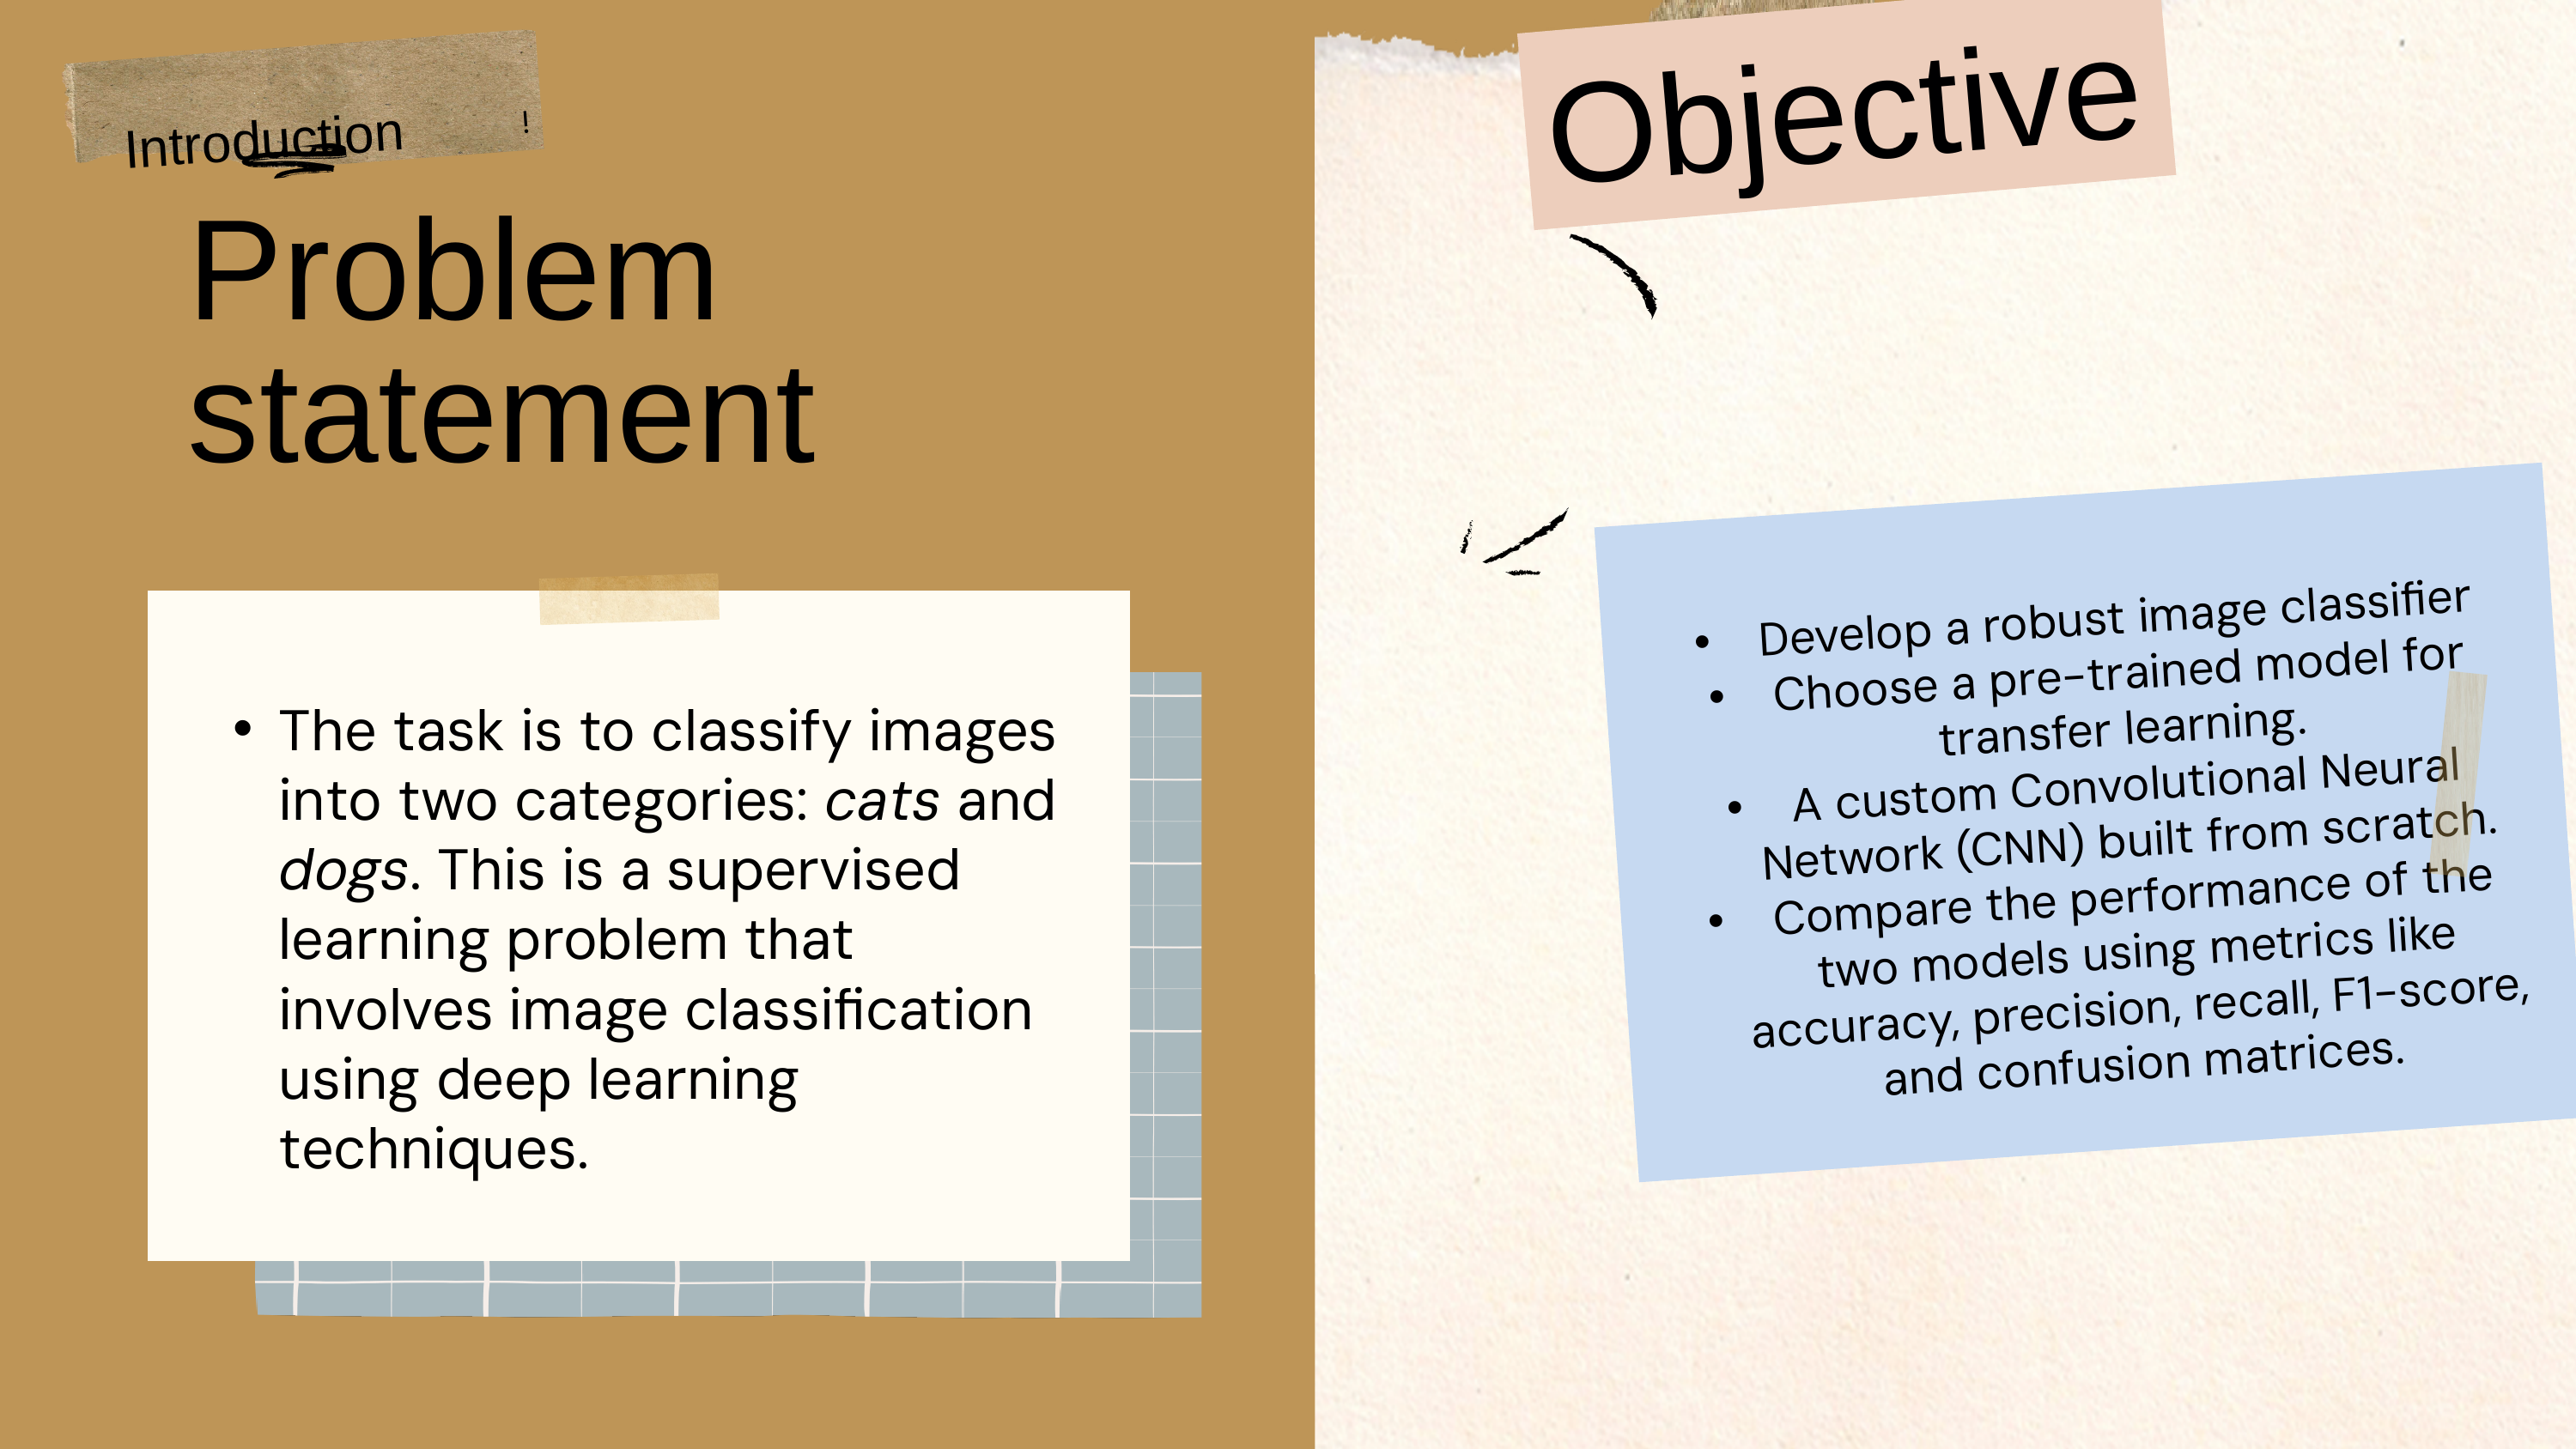

Introduction
Objective
i

Problem statement

Develop a robust image classifier
Choose a pre-trained model for transfer learning.
A custom Convolutional Neural Network (CNN) built from scratch.
Compare the performance of the two models using metrics like accuracy, precision, recall, F1-score, and confusion matrices.

The task is to classify images into two categories: cats and dogs. This is a supervised learning problem that involves image classification using deep learning techniques.